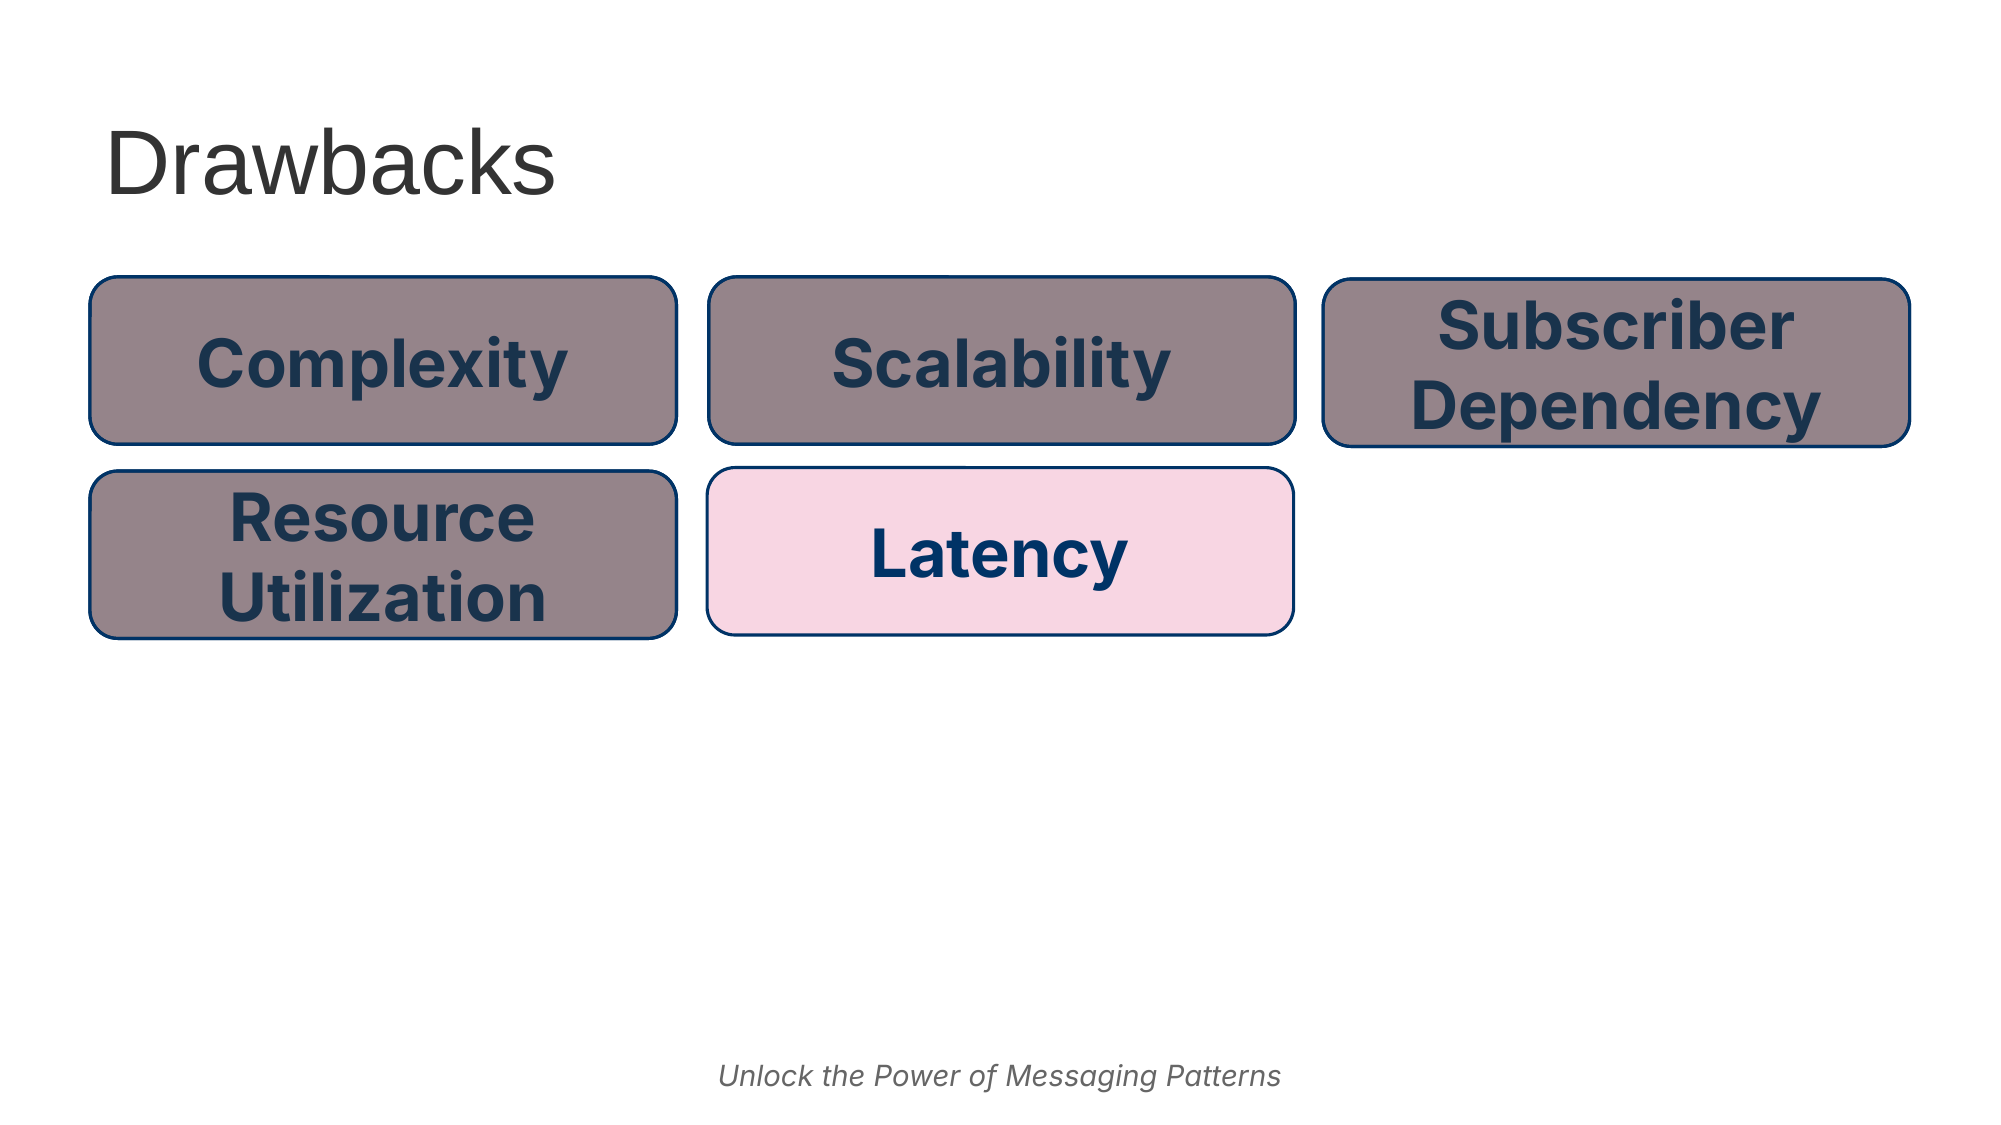

# Drawbacks
Complexity

Scalability

Subscriber Dependency

Latency
Resource Utilization